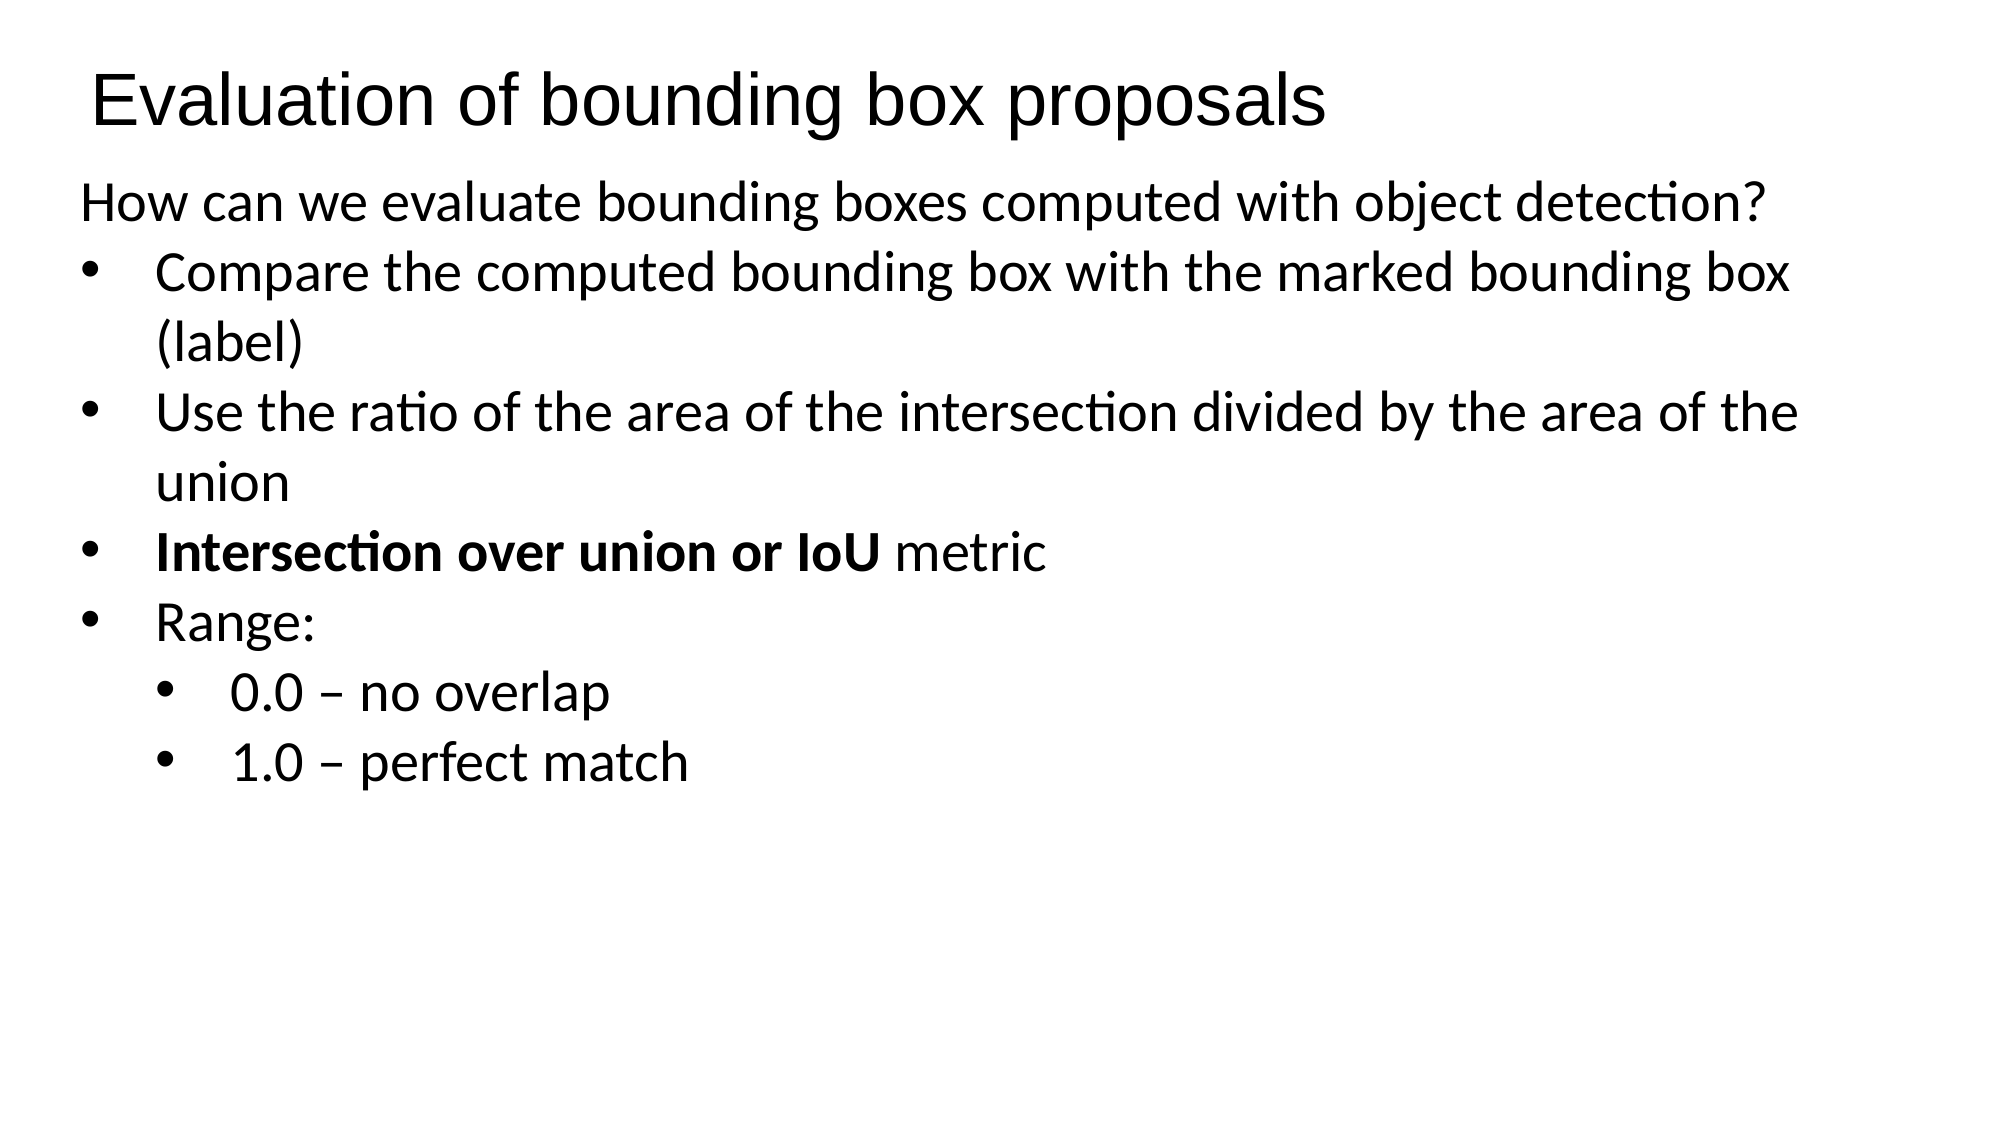

Evaluation of bounding box proposals
How can we evaluate bounding boxes computed with object detection?
Compare the computed bounding box with the marked bounding box (label)
Use the ratio of the area of the intersection divided by the area of the union
Intersection over union or IoU metric
Range:
0.0 – no overlap
1.0 – perfect match